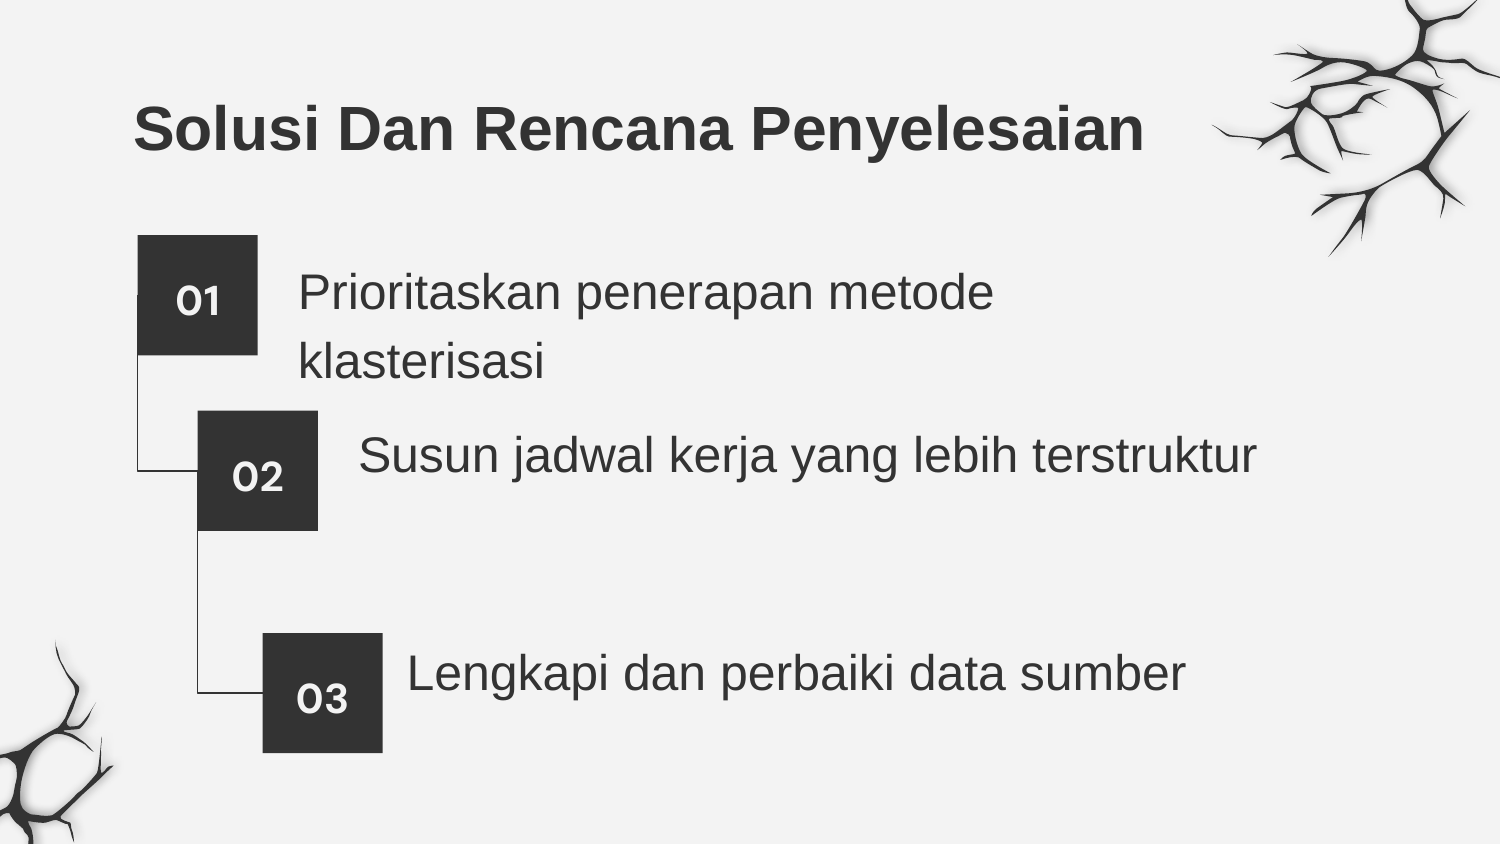

# Solusi Dan Rencana Penyelesaian
01
Prioritaskan penerapan metode klasterisasi
Susun jadwal kerja yang lebih terstruktur
02
Lengkapi dan perbaiki data sumber
03